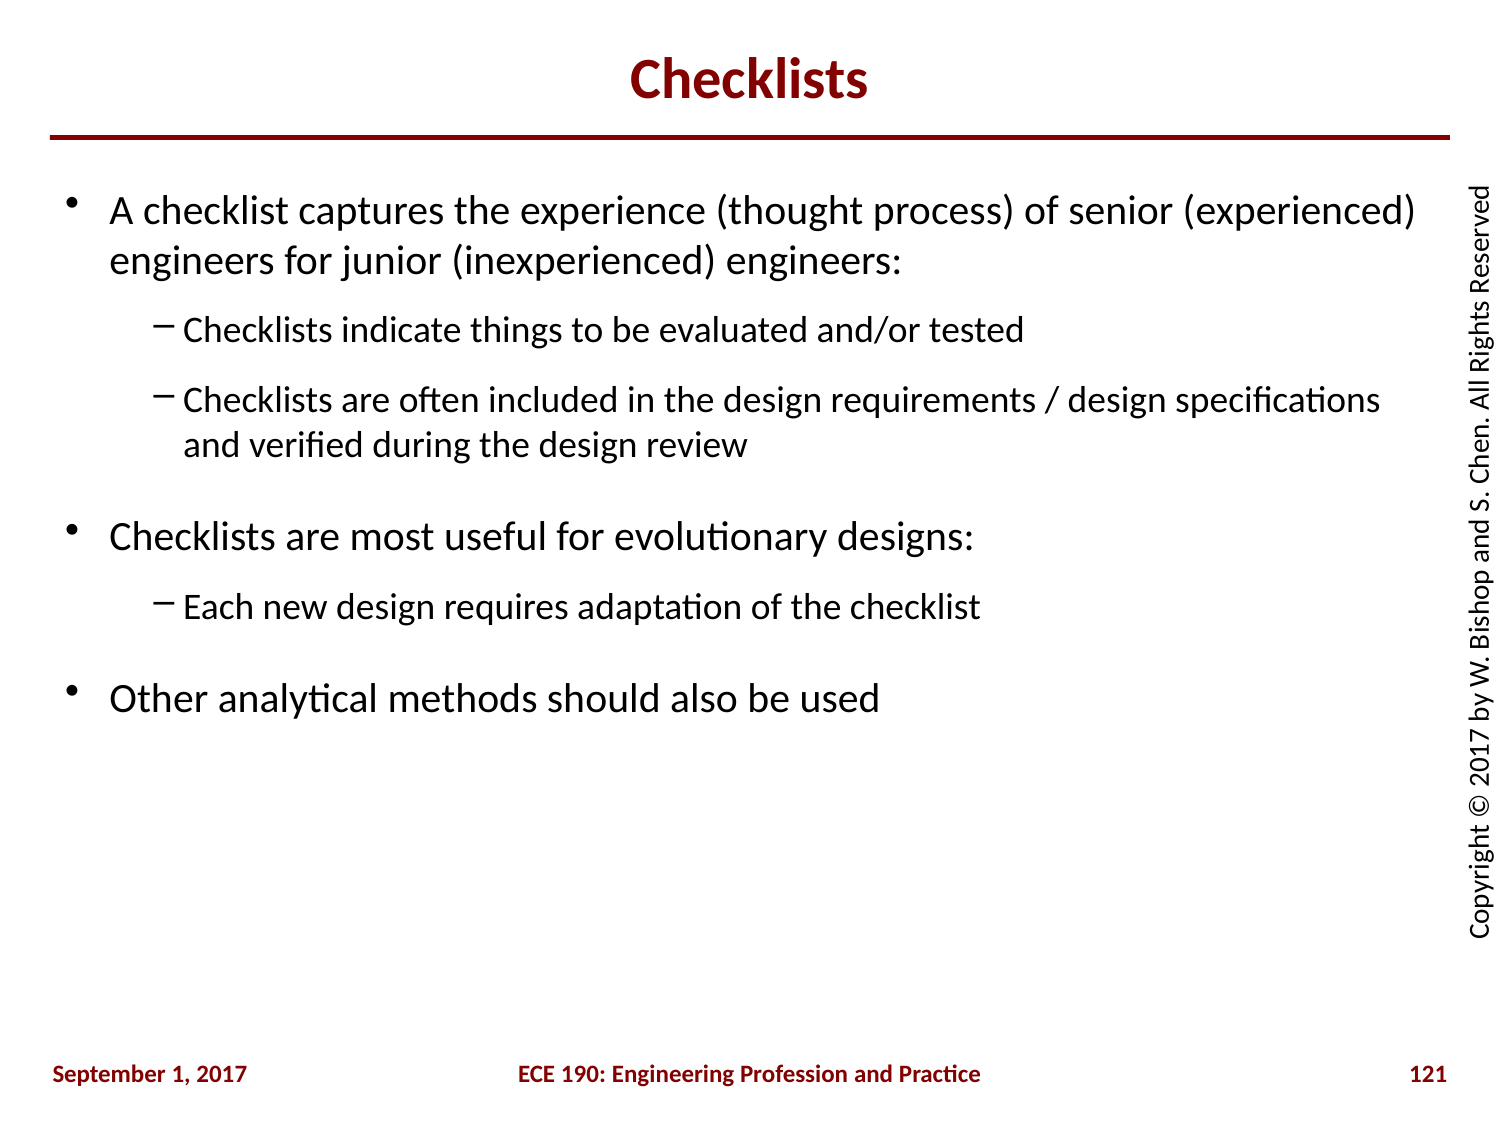

# Checklists
A checklist captures the experience (thought process) of senior (experienced) engineers for junior (inexperienced) engineers:
Checklists indicate things to be evaluated and/or tested
Checklists are often included in the design requirements / design specifications and verified during the design review
Checklists are most useful for evolutionary designs:
Each new design requires adaptation of the checklist
Other analytical methods should also be used
September 1, 2017
ECE 190: Engineering Profession and Practice
121